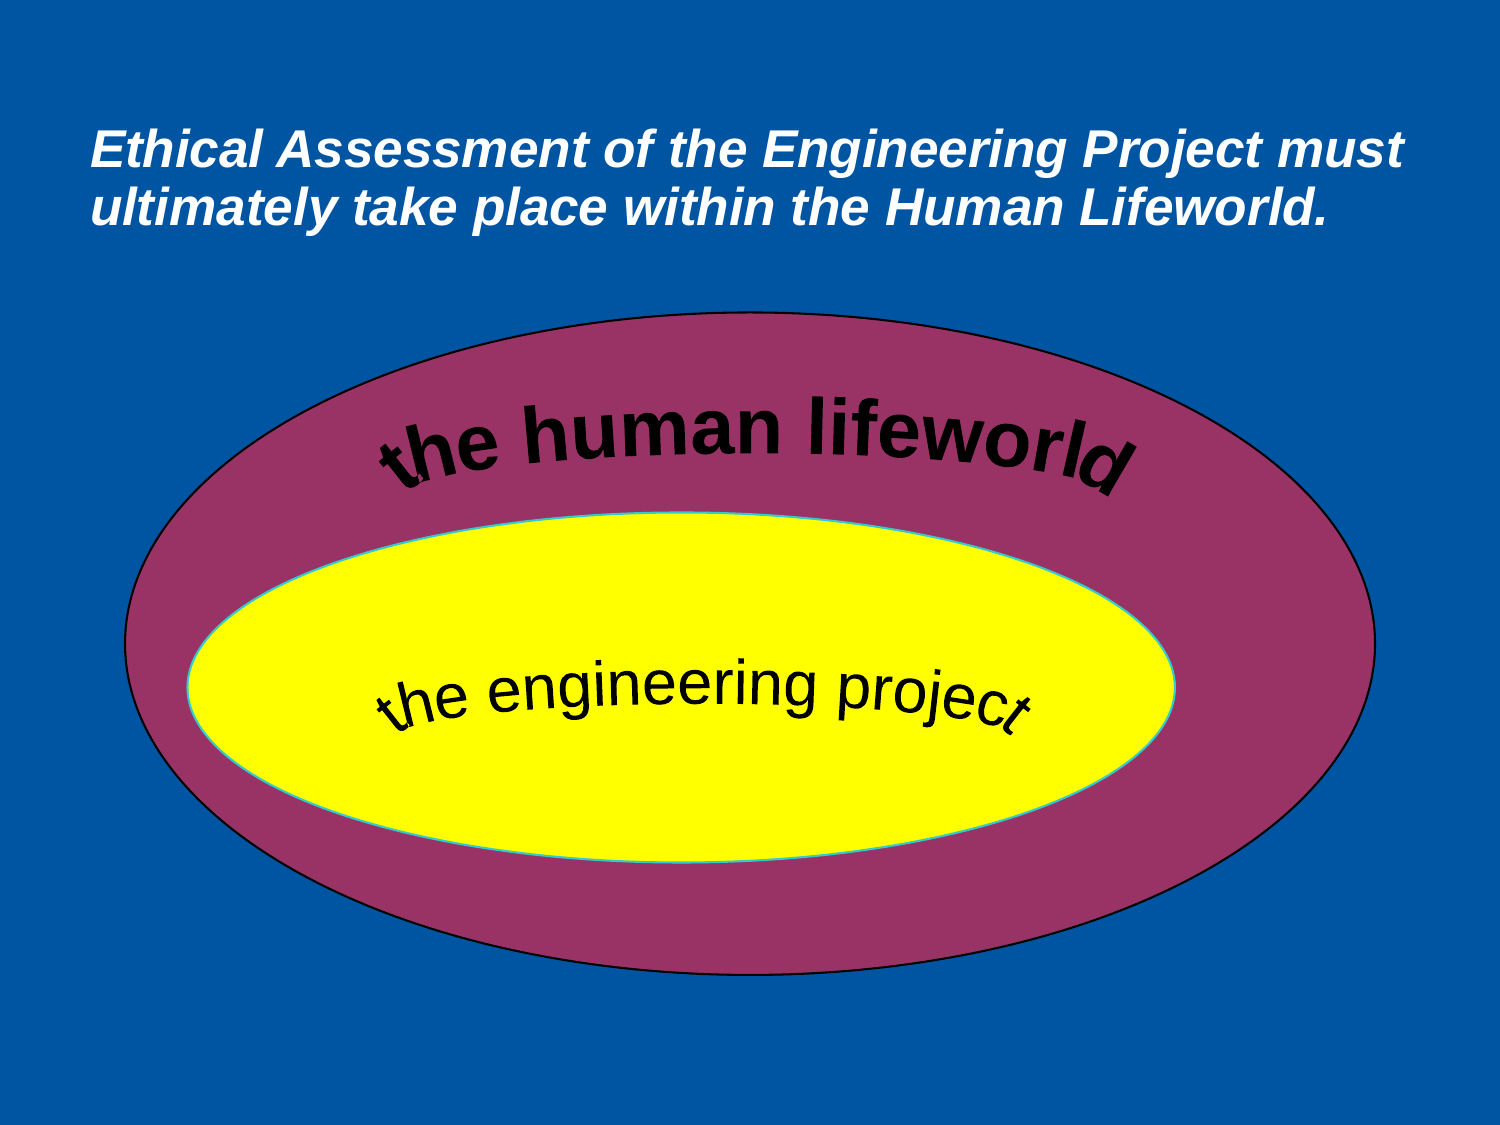

# Ethical Assessment of the Engineering Project must ultimately take place within the Human Lifeworld.

the human lifeworld

the engineering project